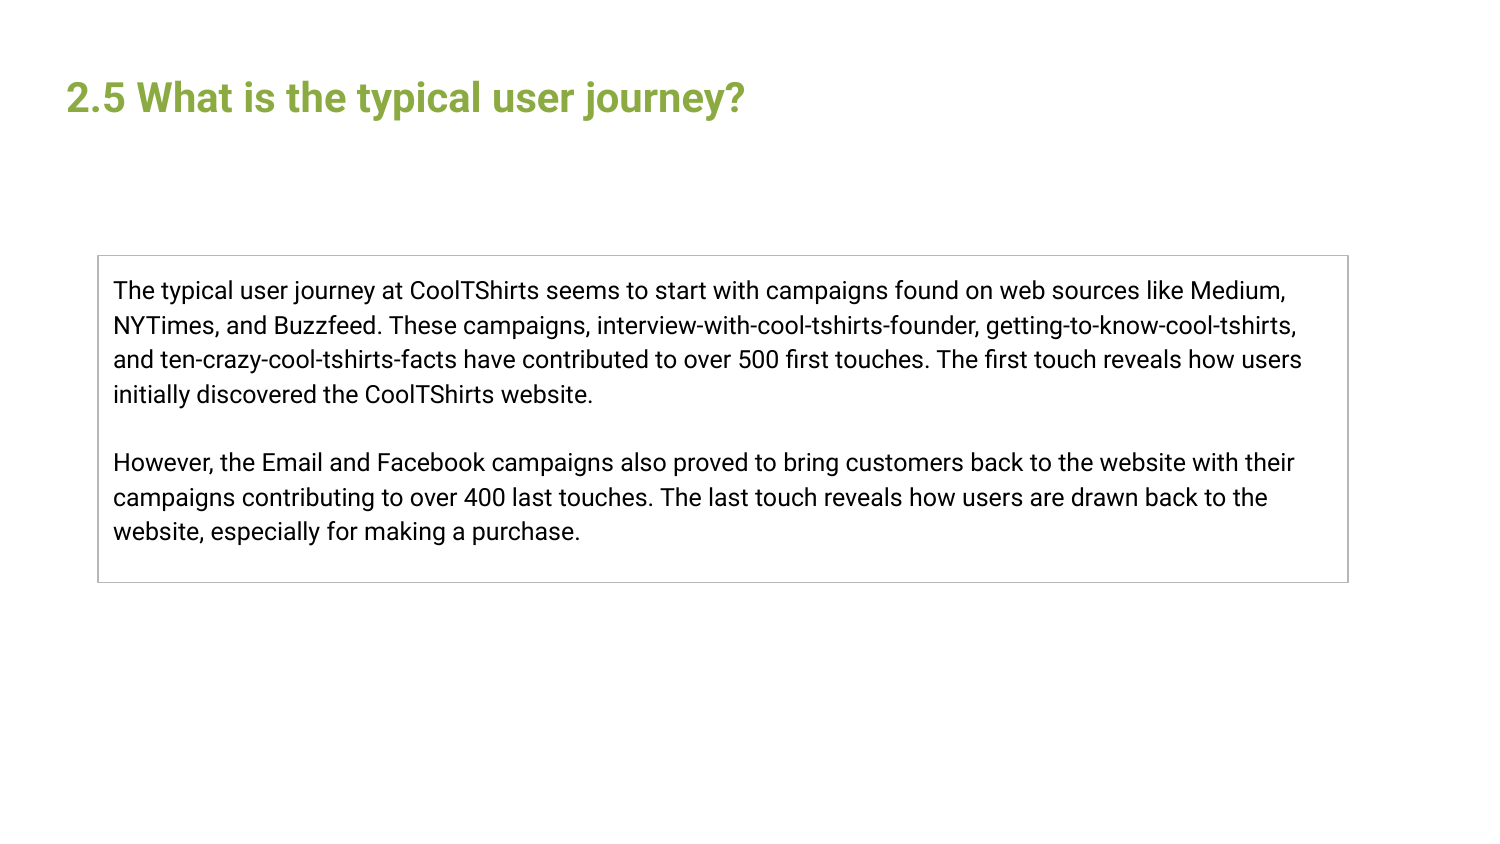

2.5 What is the typical user journey?

The typical user journey at CoolTShirts seems to start with campaigns found on web sources like Medium, NYTimes, and Buzzfeed. These campaigns, interview-with-cool-tshirts-founder, getting-to-know-cool-tshirts, and ten-crazy-cool-tshirts-facts have contributed to over 500 first touches. The first touch reveals how users initially discovered the CoolTShirts website.

However, the Email and Facebook campaigns also proved to bring customers back to the website with their campaigns contributing to over 400 last touches. The last touch reveals how users are drawn back to the website, especially for making a purchase.